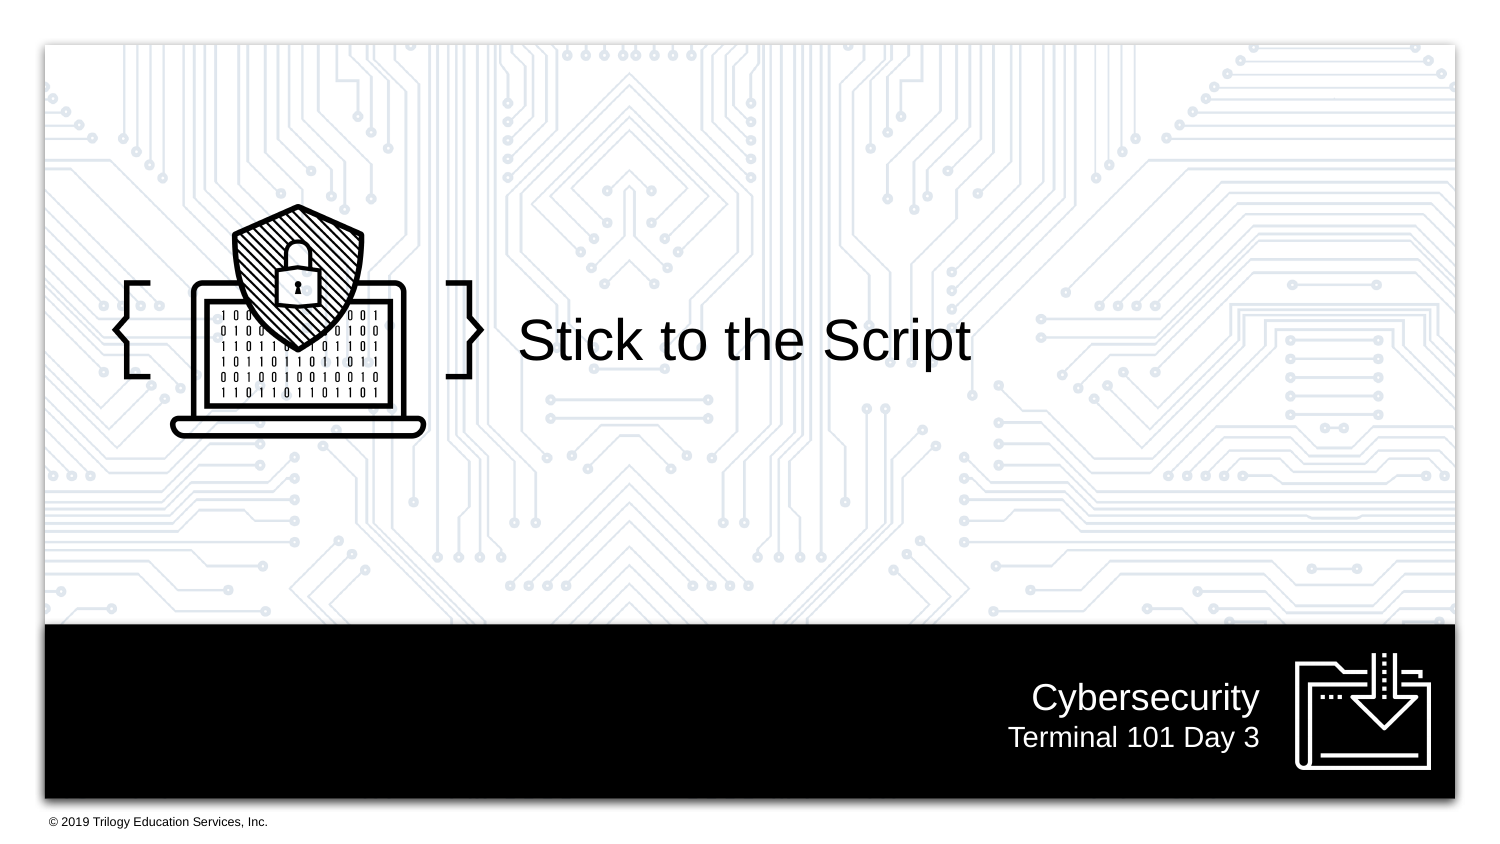

Stick to the Script
# Terminal 101 Day 3